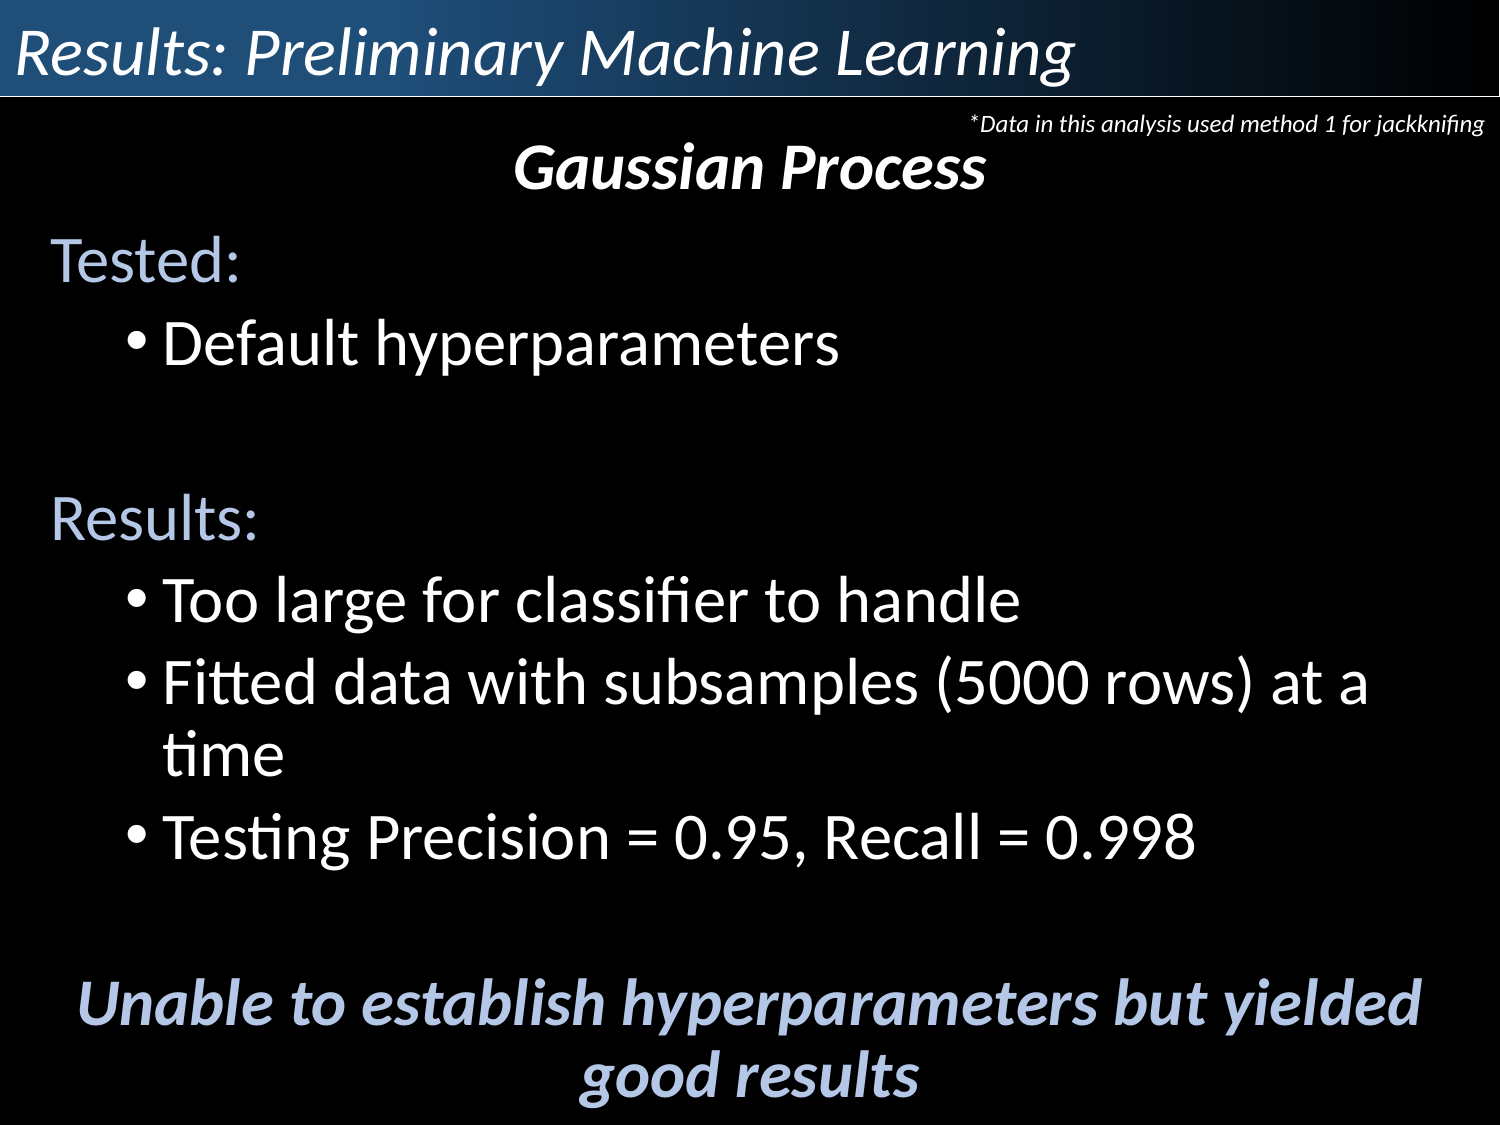

Results: Preliminary Machine Learning
*Data in this analysis used method 1 for jackknifing
Gaussian Process
Tested:
Default hyperparameters

Results:
Too large for classifier to handle
Fitted data with subsamples (5000 rows) at a time
Testing Precision = 0.95, Recall = 0.998

Unable to establish hyperparameters but yielded good results